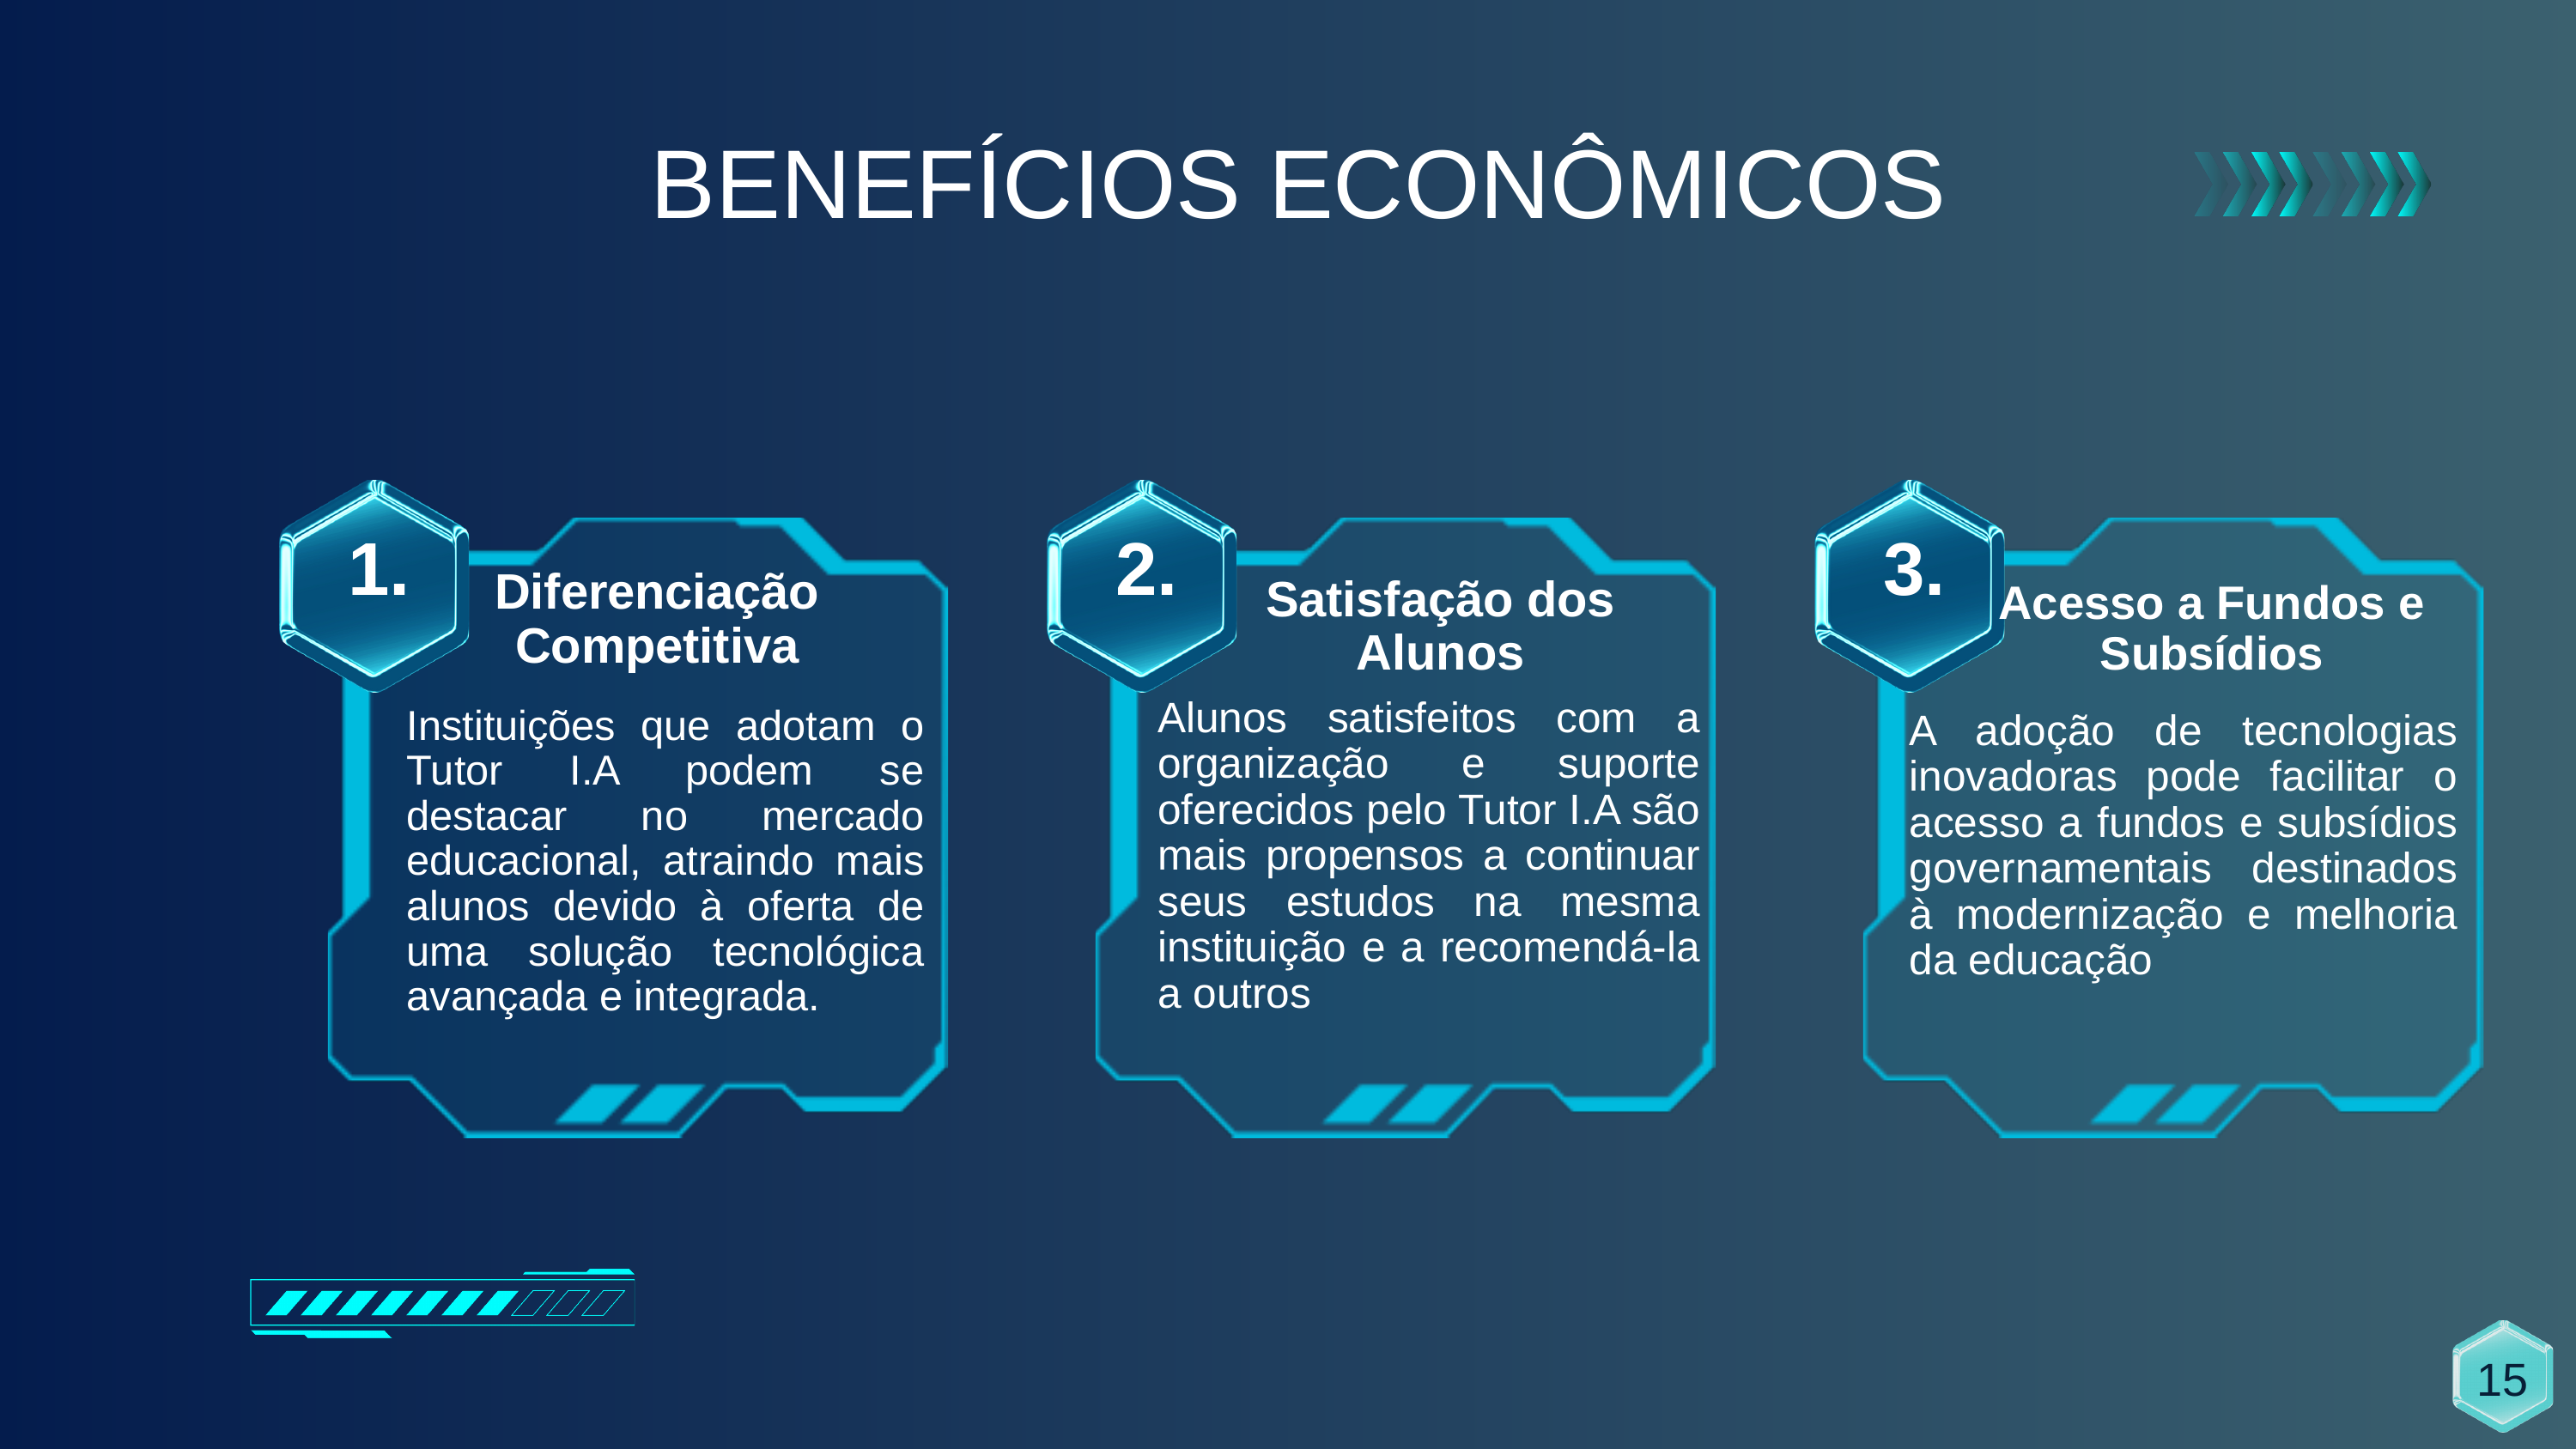

BENEFÍCIOS ECONÔMICOS

1.
2.
3.
Diferenciação Competitiva
Satisfação dos Alunos
Acesso a Fundos e Subsídios
Alunos satisfeitos com a organização e suporte oferecidos pelo Tutor I.A são mais propensos a continuar seus estudos na mesma instituição e a recomendá-la a outros
Instituições que adotam o Tutor I.A podem se destacar no mercado educacional, atraindo mais alunos devido à oferta de uma solução tecnológica avançada e integrada.
A adoção de tecnologias inovadoras pode facilitar o acesso a fundos e subsídios governamentais destinados à modernização e melhoria da educação

15